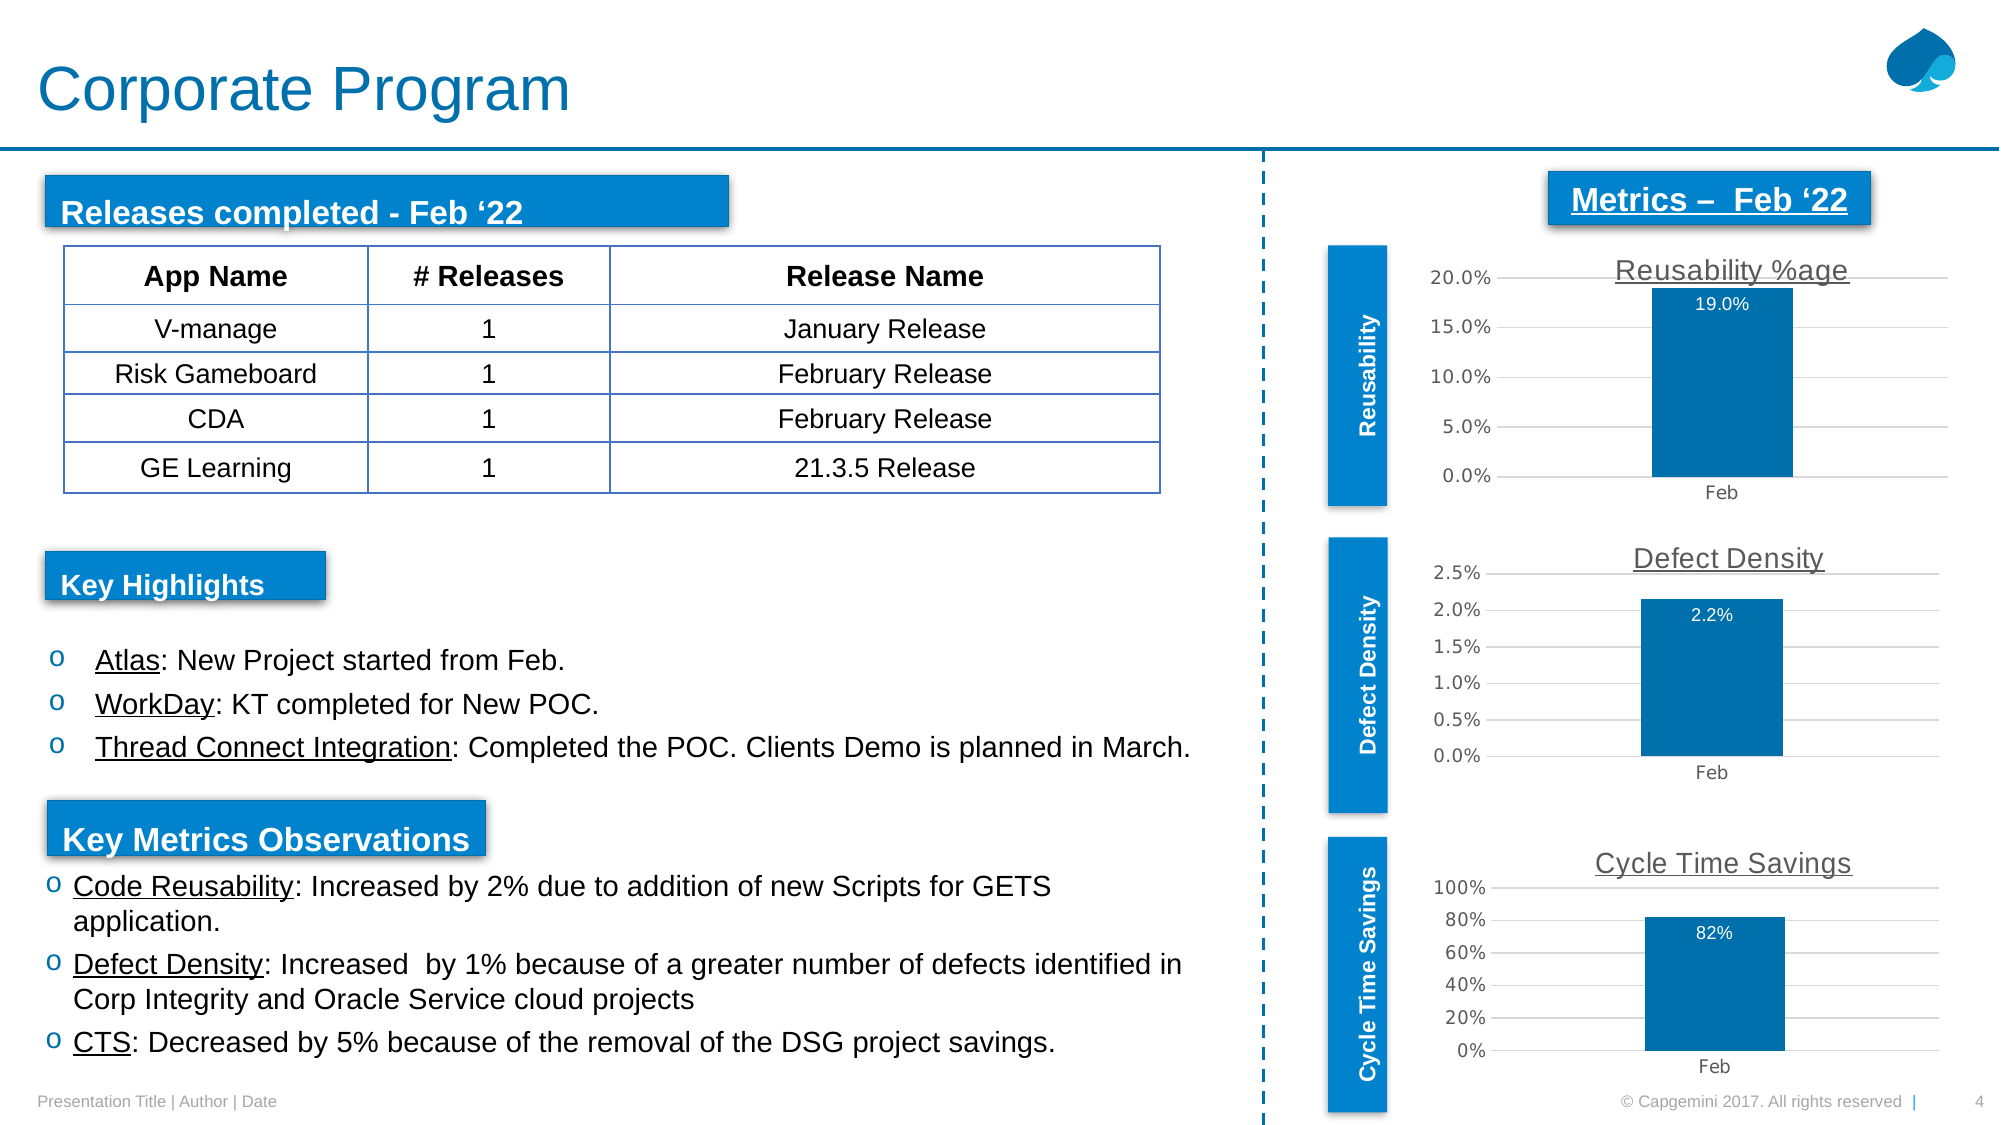

# Corporate Program
Metrics –  Feb ‘22
Releases completed - Feb ‘22

### Chart: Reusability %age

| Category | Reusability %age |
|---|---|
| Feb | 0.19003830369357042 |
| App Name | # Releases | Release Name |
| --- | --- | --- |
| V-manage | 1 | January Release |
| Risk Gameboard | 1 | February Release |
| CDA | 1 | February Release |
| GE Learning | 1 | 21.3.5 Release |
Reusability

### Chart: Defect Density

| Category | Defect Density |
|---|---|
| Feb | 0.021603641456582633 |

### Chart: Cycle Time Savings

| Category | Cycle Time Savings |
|---|---|
| Feb | 0.8216679318945885 |
Key Highlights
Atlas: New Project started from Feb.
WorkDay: KT completed for New POC.
Thread Connect Integration: Completed the POC. Clients Demo is planned in March.
Defect Density
Key Metrics Observations
Code Reusability: Increased by 2% due to addition of new Scripts for GETS application.
Defect Density: Increased  by 1% because of a greater number of defects identified in Corp Integrity and Oracle Service cloud projects
CTS: Decreased by 5% because of the removal of the DSG project savings.
Cycle Time Savings